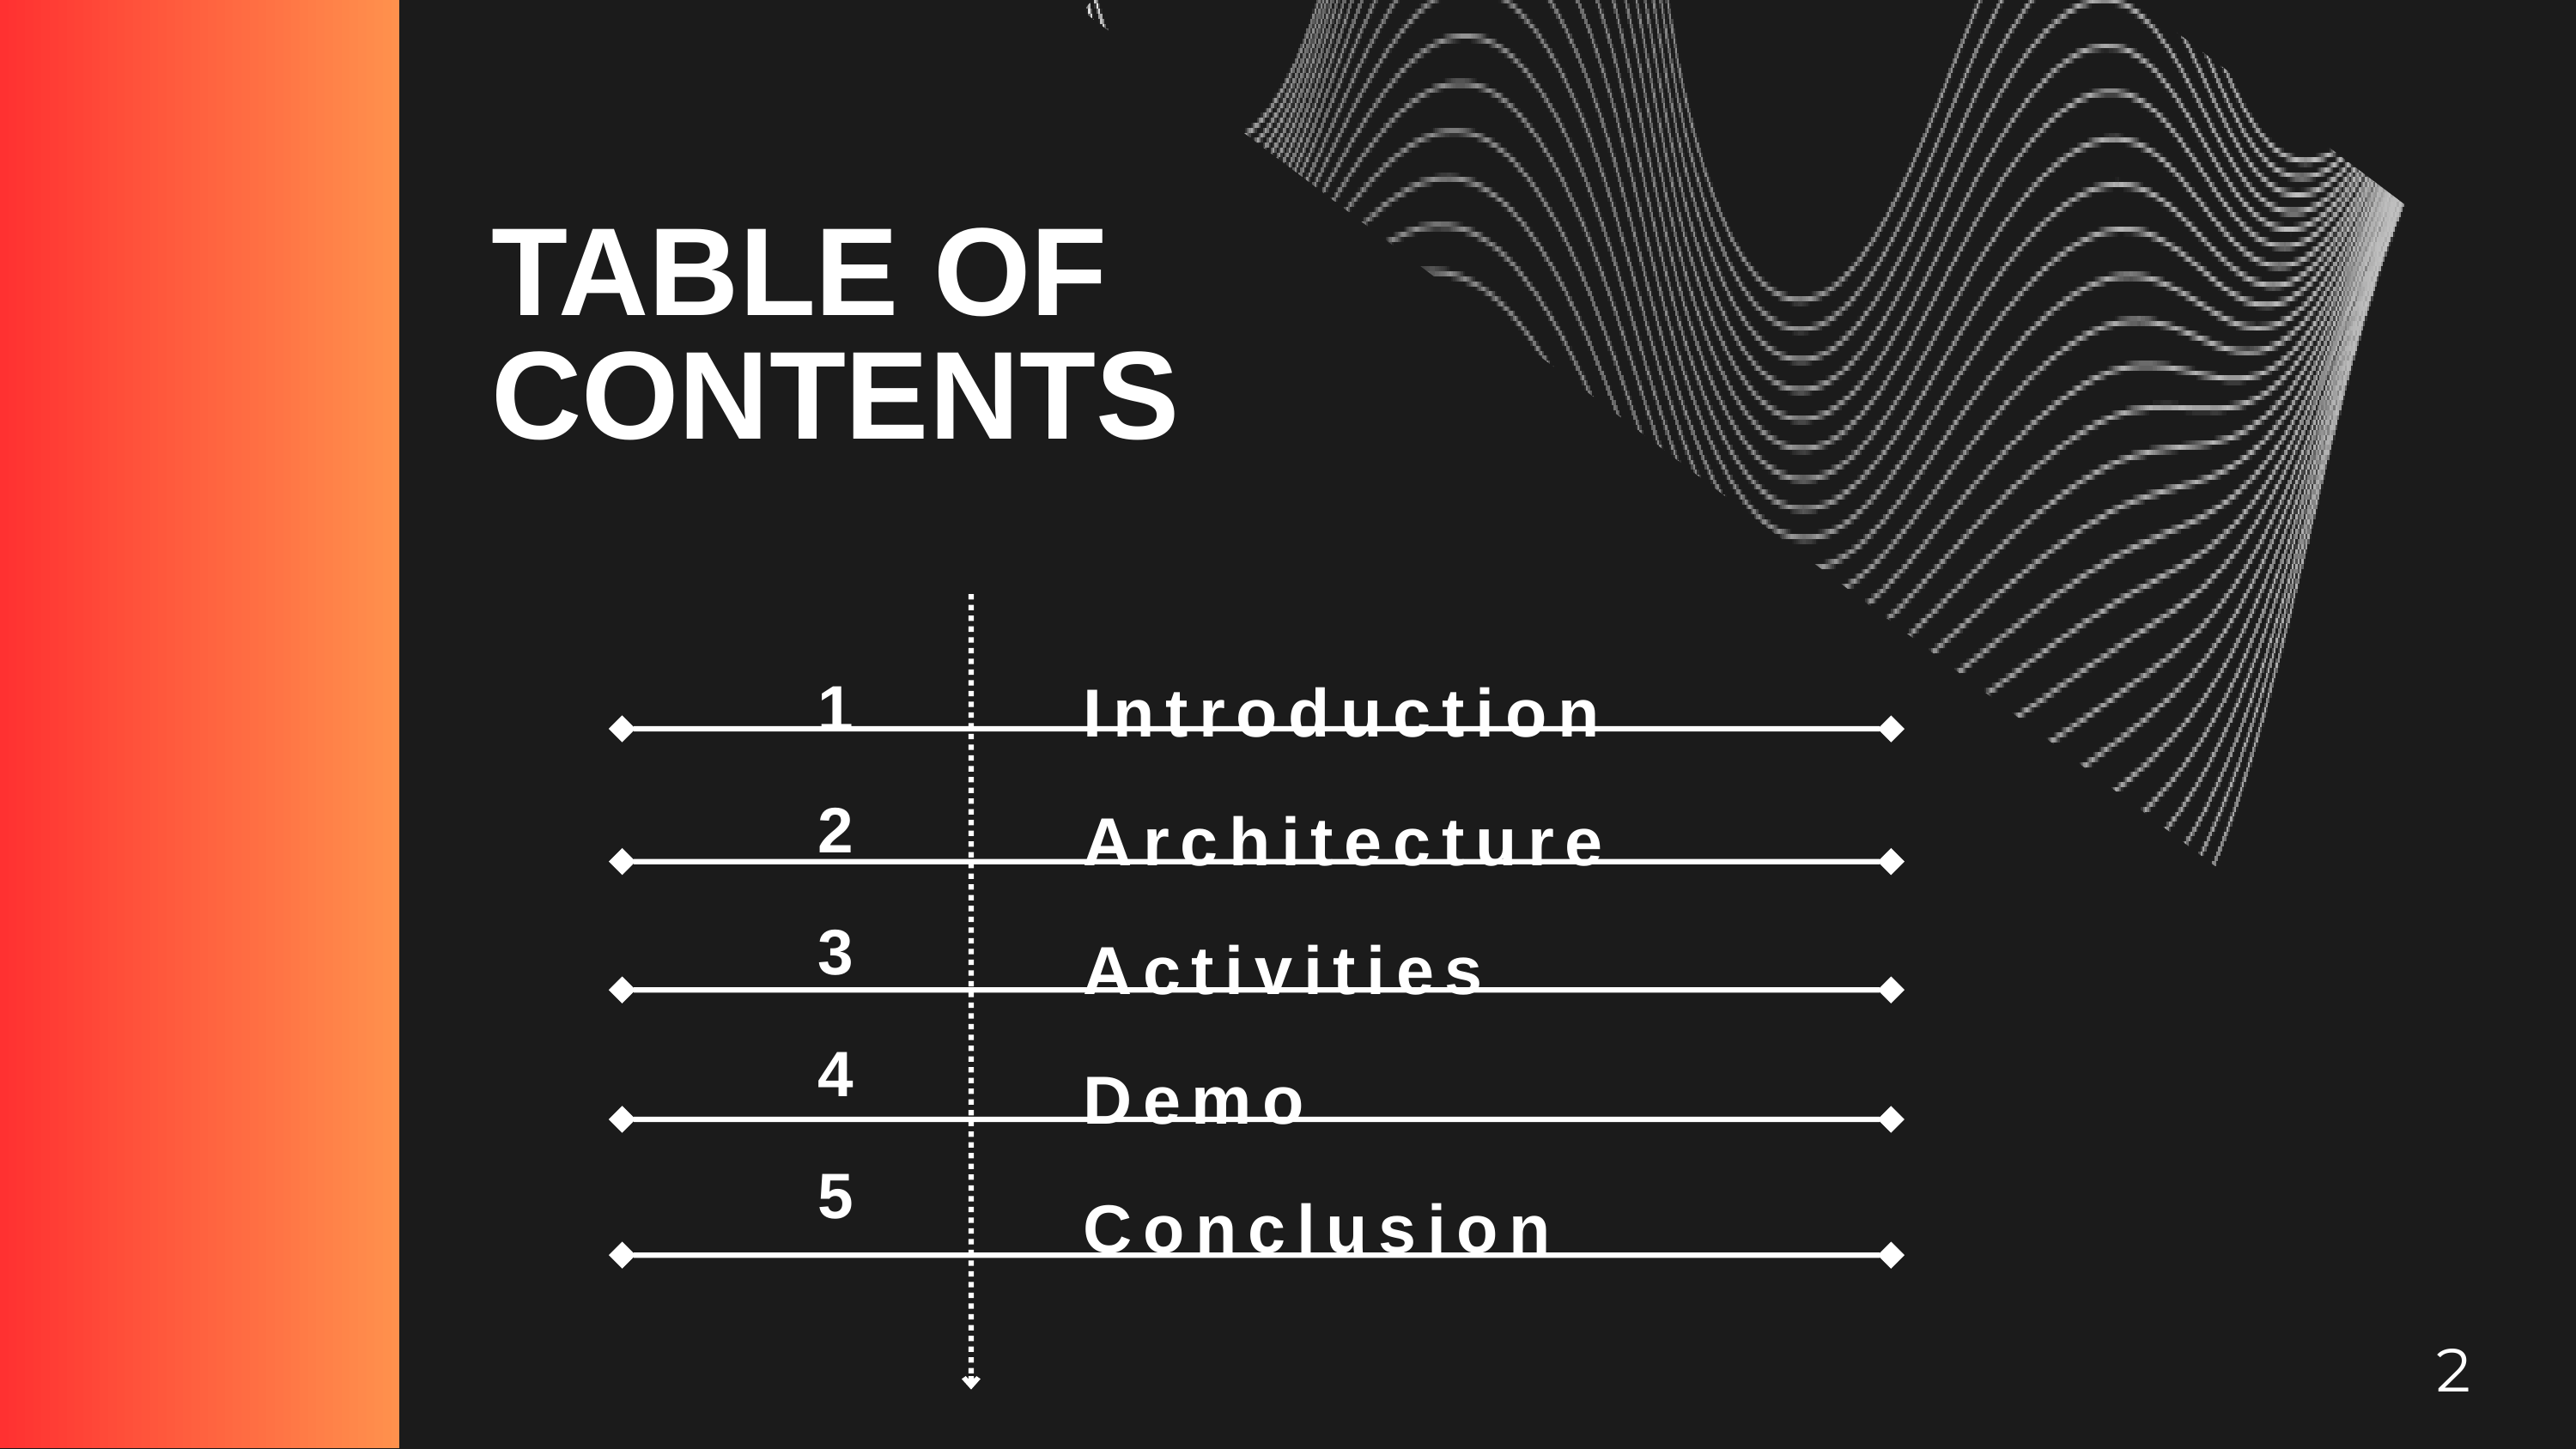

TABLE OF CONTENTS

Introduction
Architecture
Activities
Demo
Conclusion
1
2
3
4
5

2